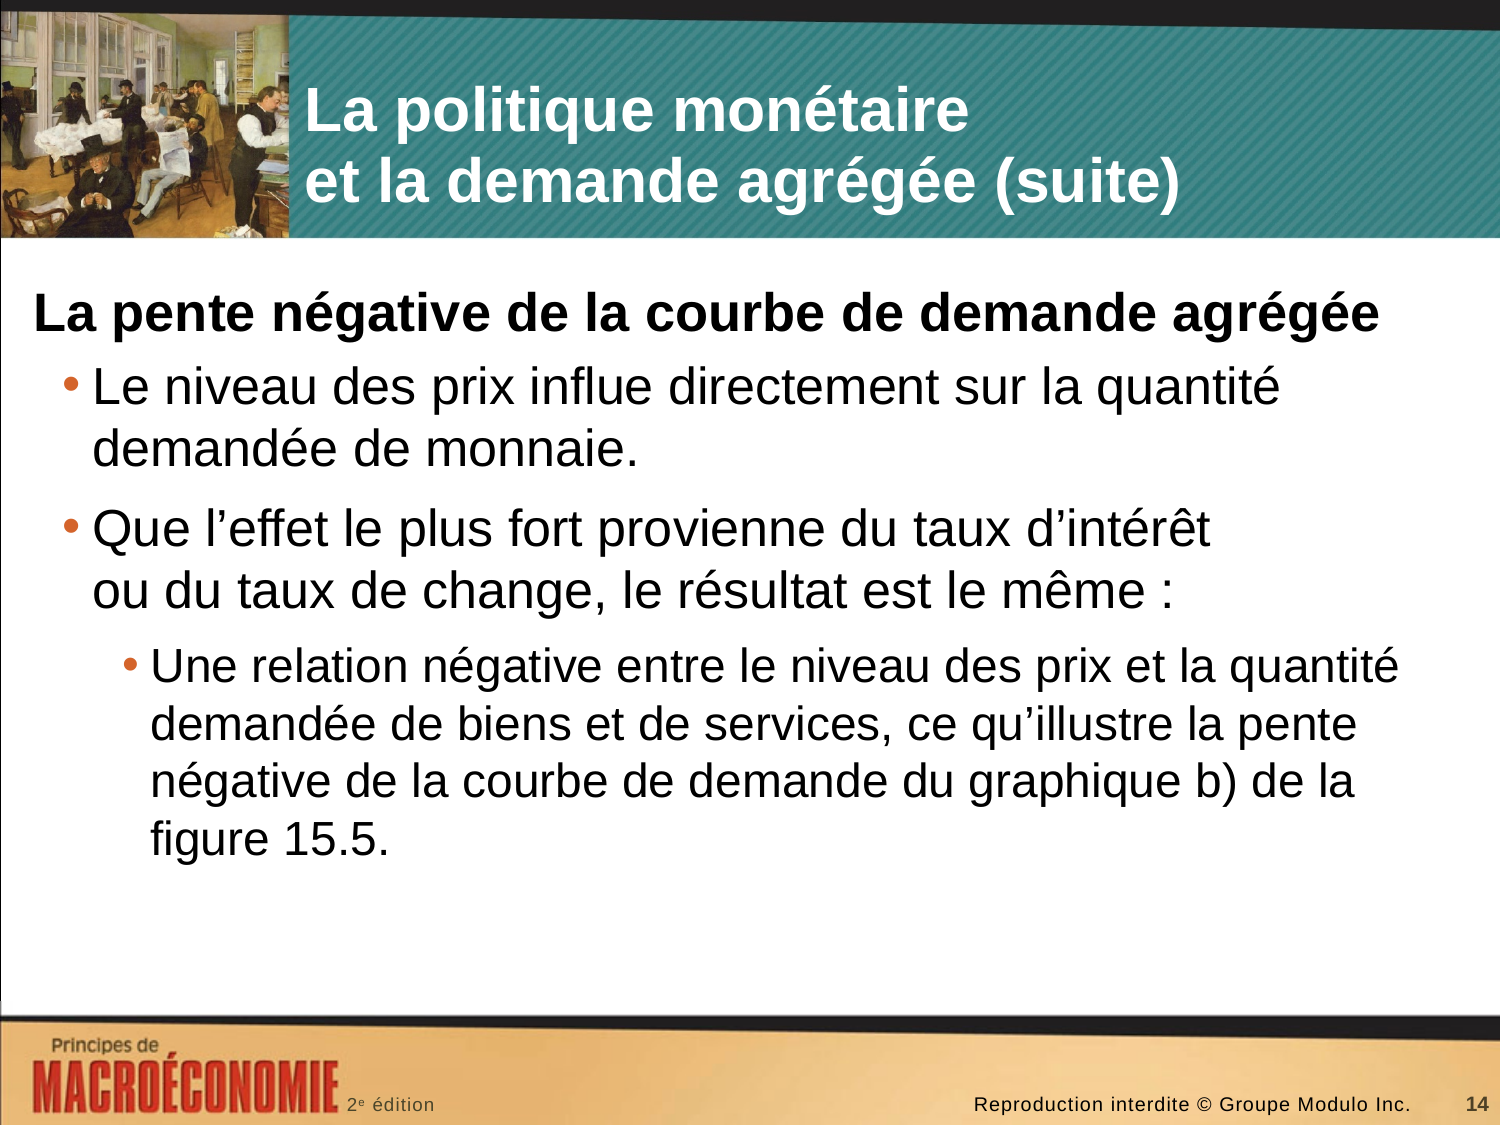

# La politique monétaire et la demande agrégée (suite)
La pente négative de la courbe de demande agrégée
Le niveau des prix influe directement sur la quantité
demandée de monnaie.
Que l’effet le plus fort provienne du taux d’intérêt
ou du taux de change, le résultat est le même :
Une relation négative entre le niveau des prix et la quantité demandée de biens et de services, ce qu’illustre la pente négative de la courbe de demande du graphique b) de la figure 15.5.
14